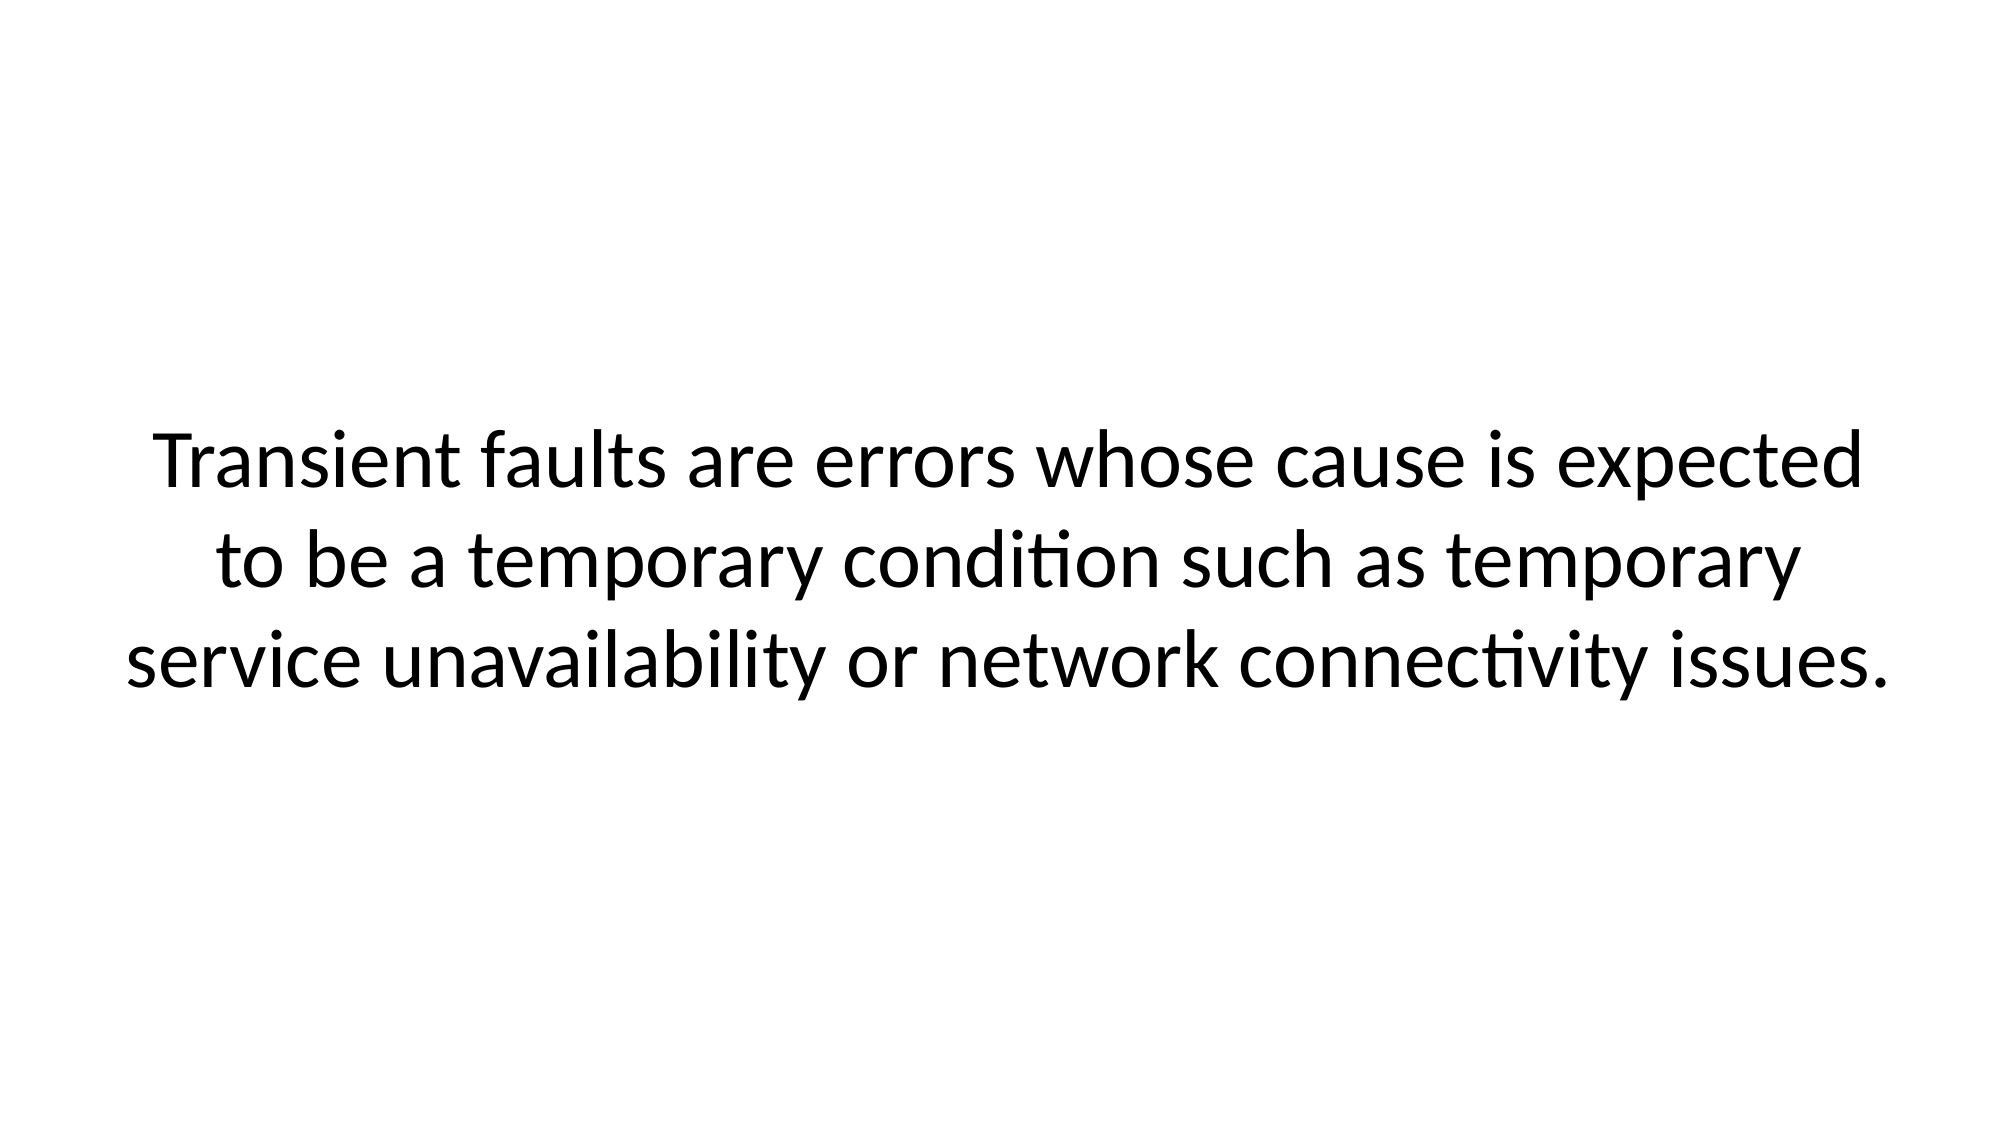

Transient faults are errors whose cause is expected to be a temporary condition such as temporary service unavailability or network connectivity issues.